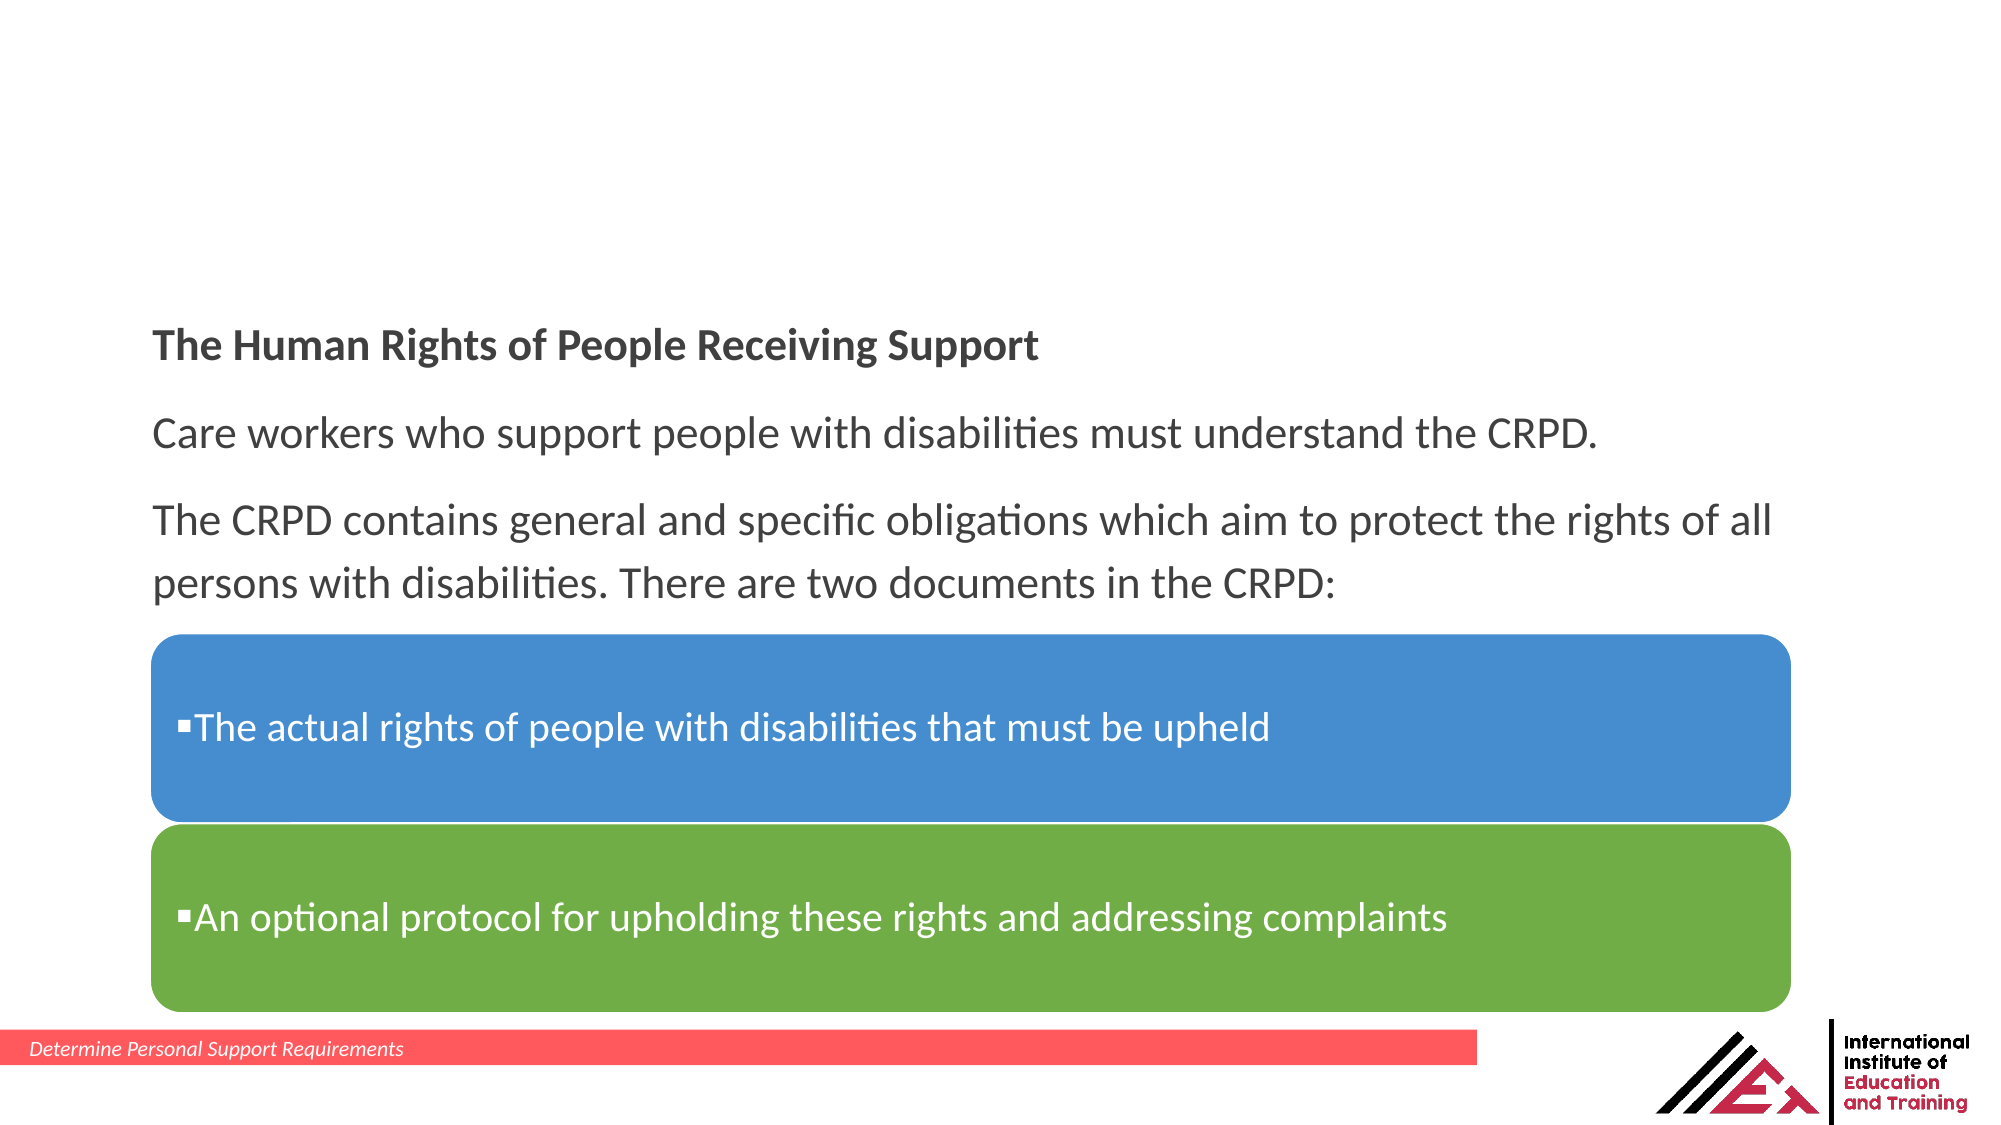

The Human Rights of People Receiving Support
Care workers who support people with disabilities must understand the CRPD.
The CRPD contains general and specific obligations which aim to protect the rights of all persons with disabilities. There are two documents in the CRPD:

The actual rights of people with disabilities that must be upheld
An optional protocol for upholding these rights and addressing complaints
Determine Personal Support Requirements